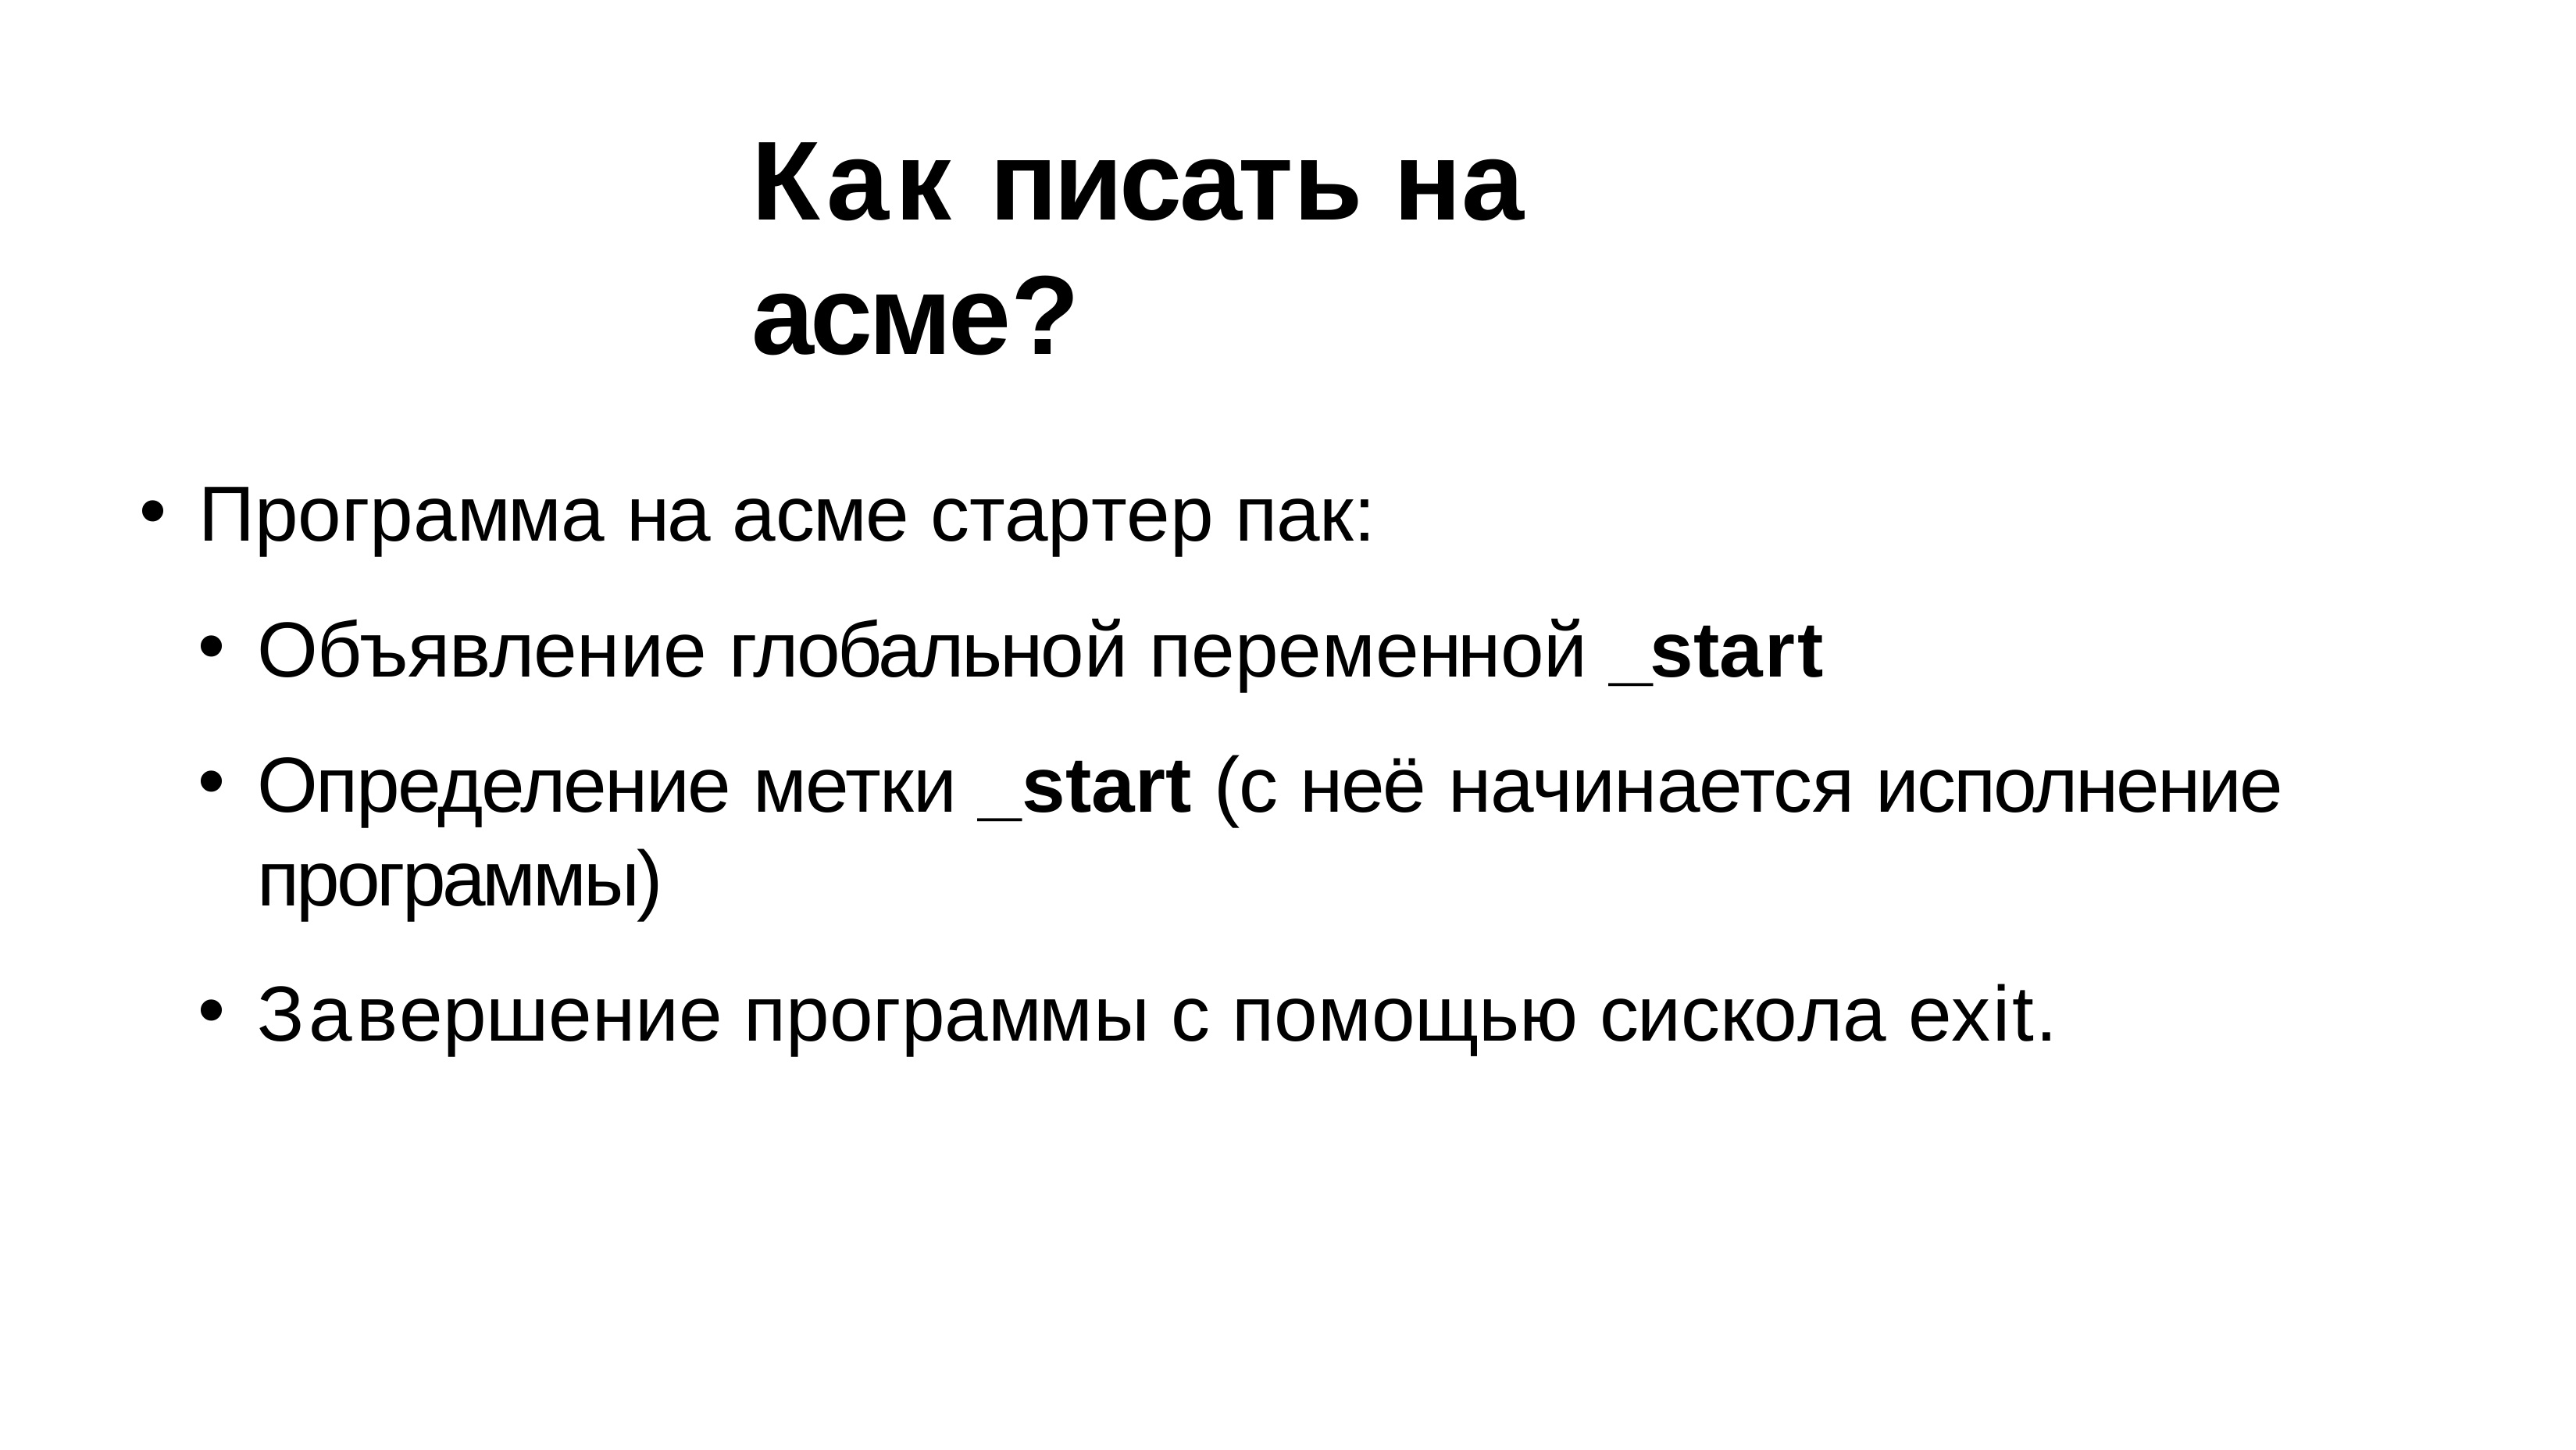

# Как писать на асме?
Программа на асме стартер пак:
Объявление глобальной переменной _start
Определение метки _start (с неё начинается исполнение программы)
Завершение программы с помощью сискола exit.